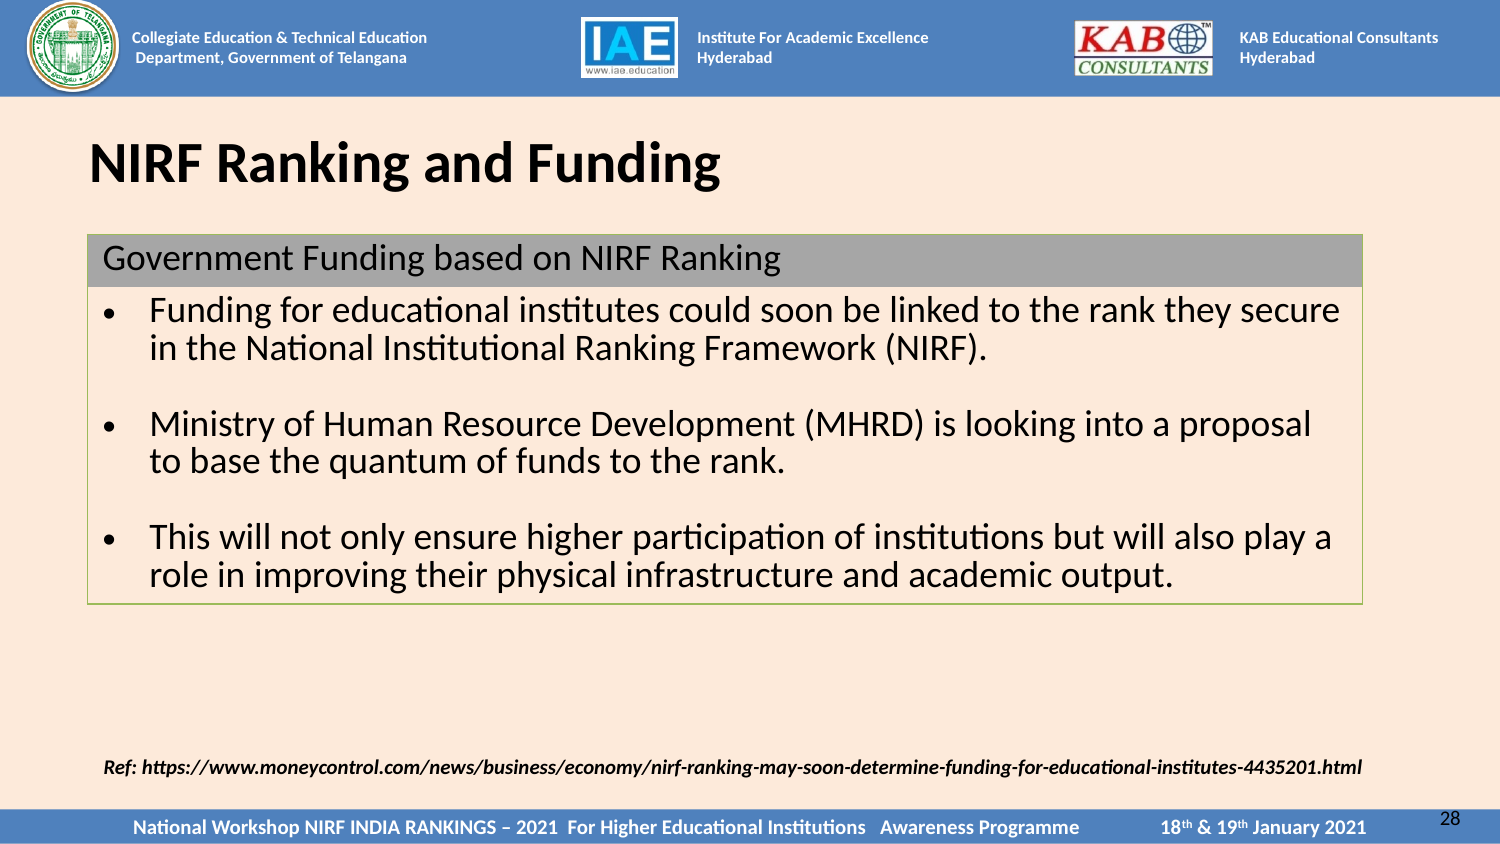

# NIRF Ranking and Funding
| Government Funding based on NIRF Ranking |
| --- |
| Funding for educational institutes could soon be linked to the rank they secure in the National Institutional Ranking Framework (NIRF). Ministry of Human Resource Development (MHRD) is looking into a proposal to base the quantum of funds to the rank. This will not only ensure higher participation of institutions but will also play a role in improving their physical infrastructure and academic output. |
Ref: https://www.moneycontrol.com/news/business/economy/nirf-ranking-may-soon-determine-funding-for-educational-institutes-4435201.html